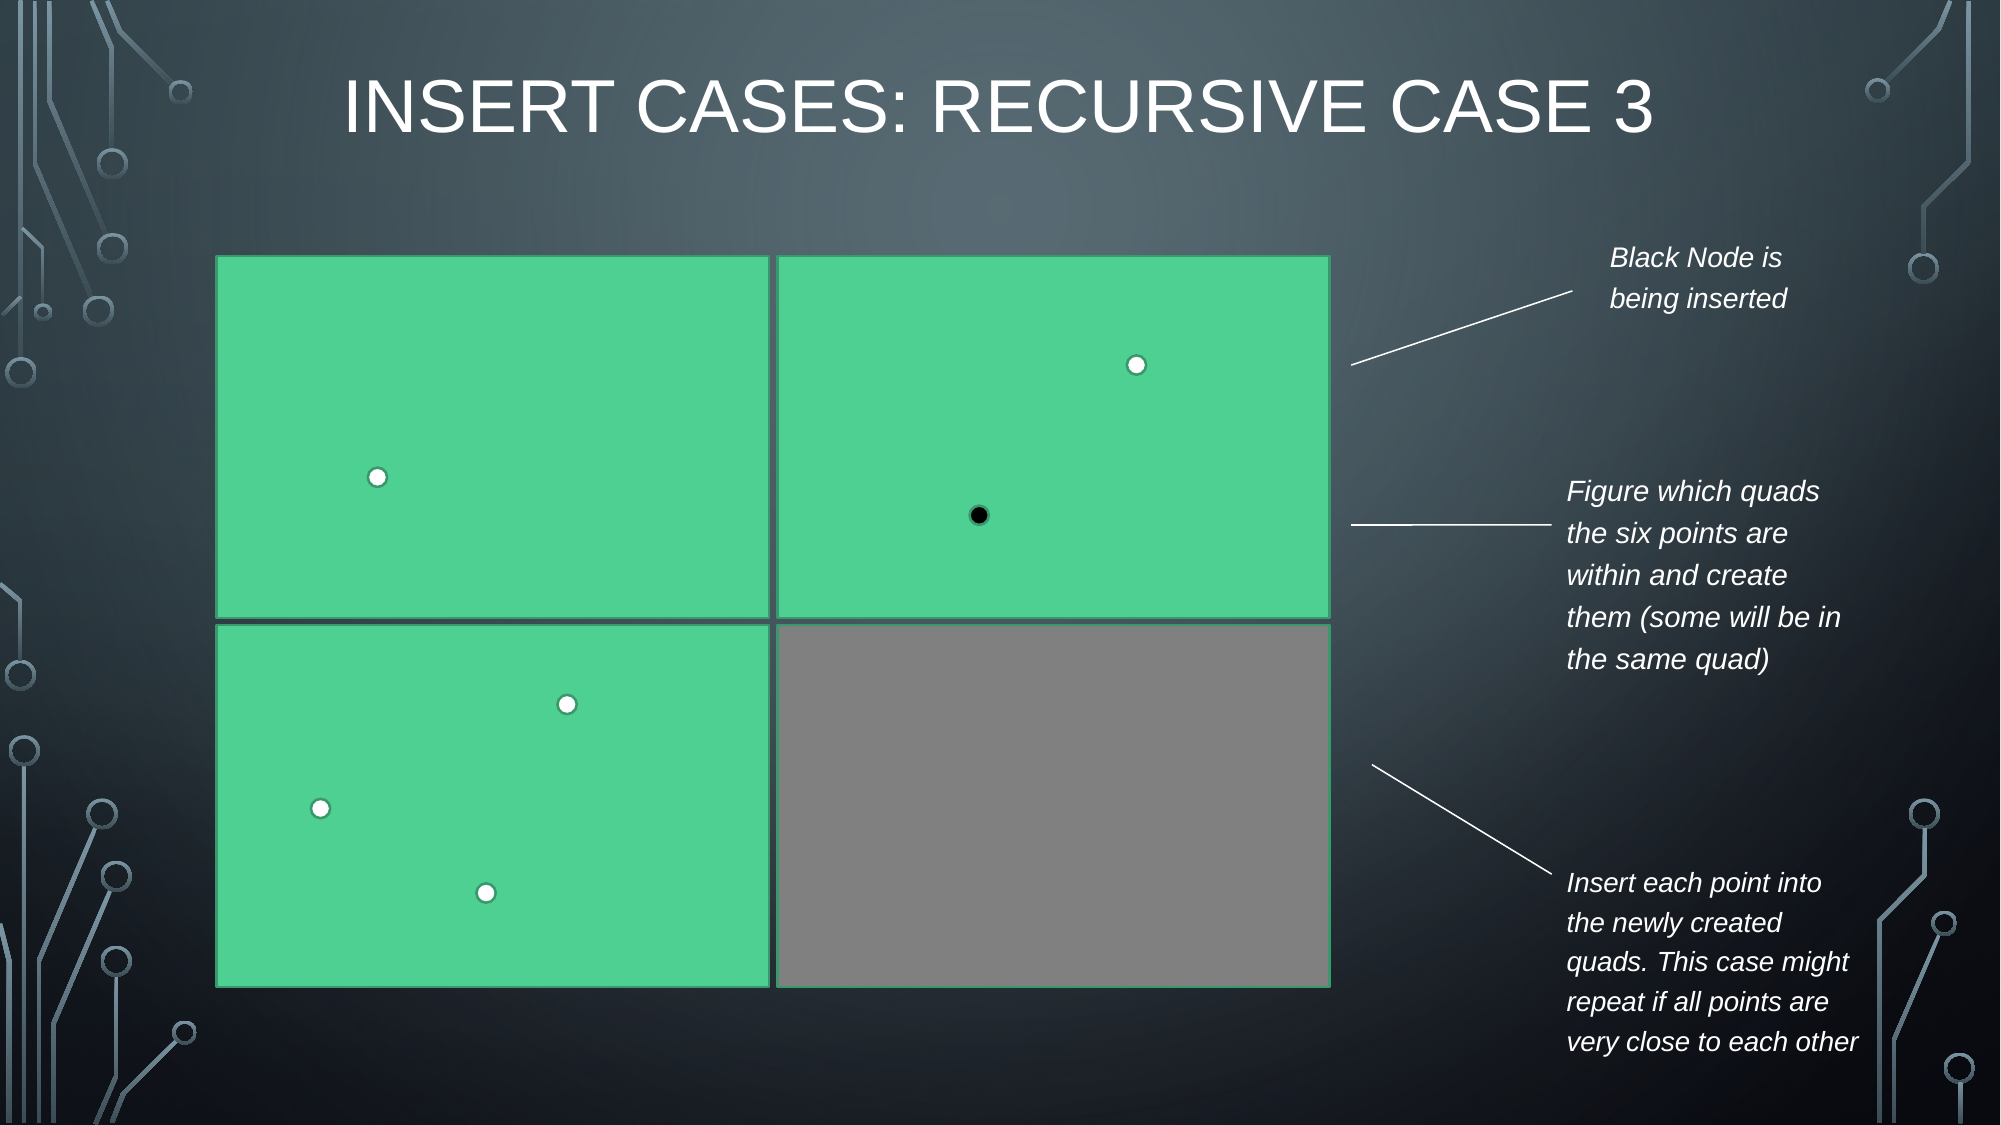

# Insert Cases: Recursive Case 3
Black Node is being inserted

Figure which quads the six points are within and create them (some will be in the same quad)

Insert each point into the newly created quads. This case might repeat if all points are very close to each other